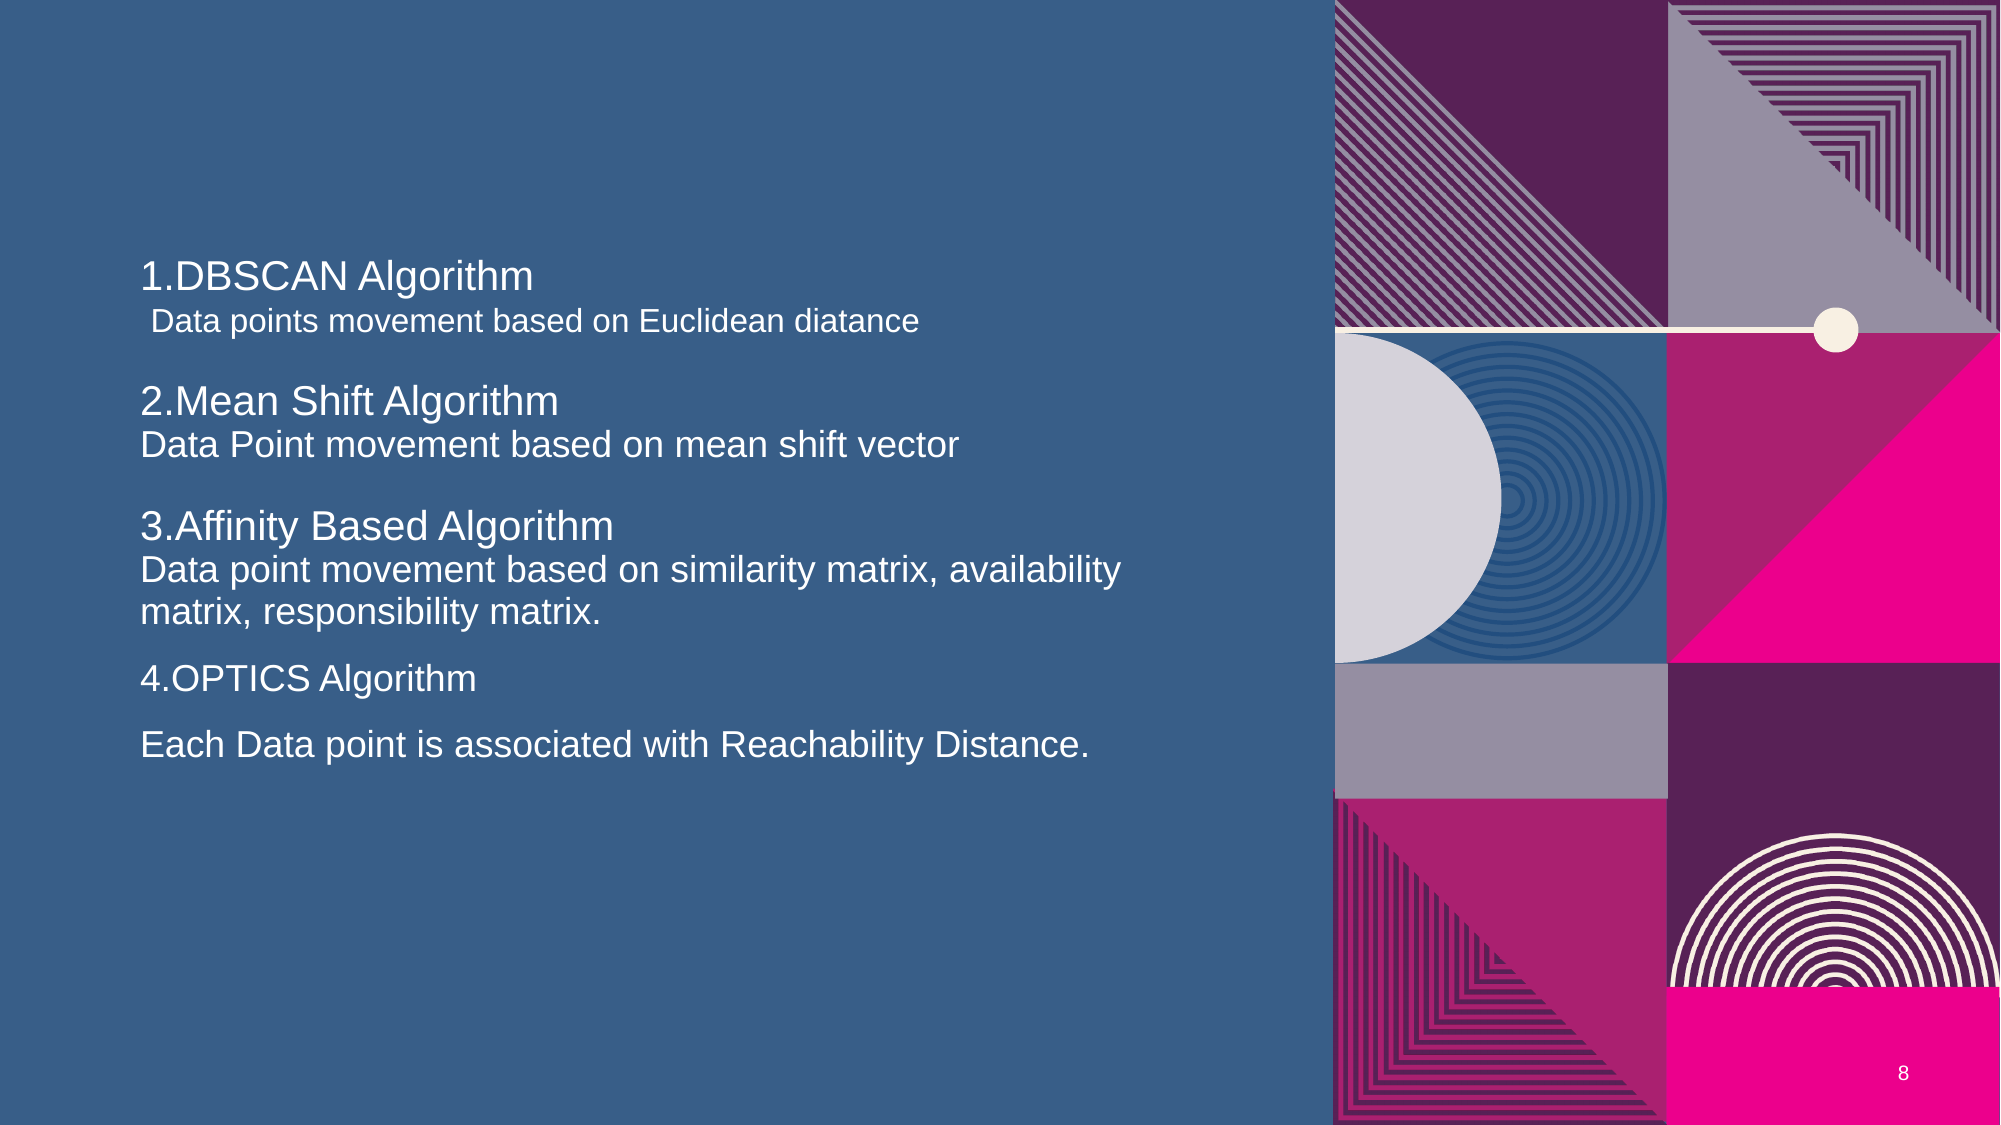

1.DBSCAN Algorithm
 Data points movement based on Euclidean diatance
2.Mean Shift Algorithm
Data Point movement based on mean shift vector
3.Affinity Based Algorithm
Data point movement based on similarity matrix, availability matrix, responsibility matrix.
4.OPTICS Algorithm
Each Data point is associated with Reachability Distance.
8